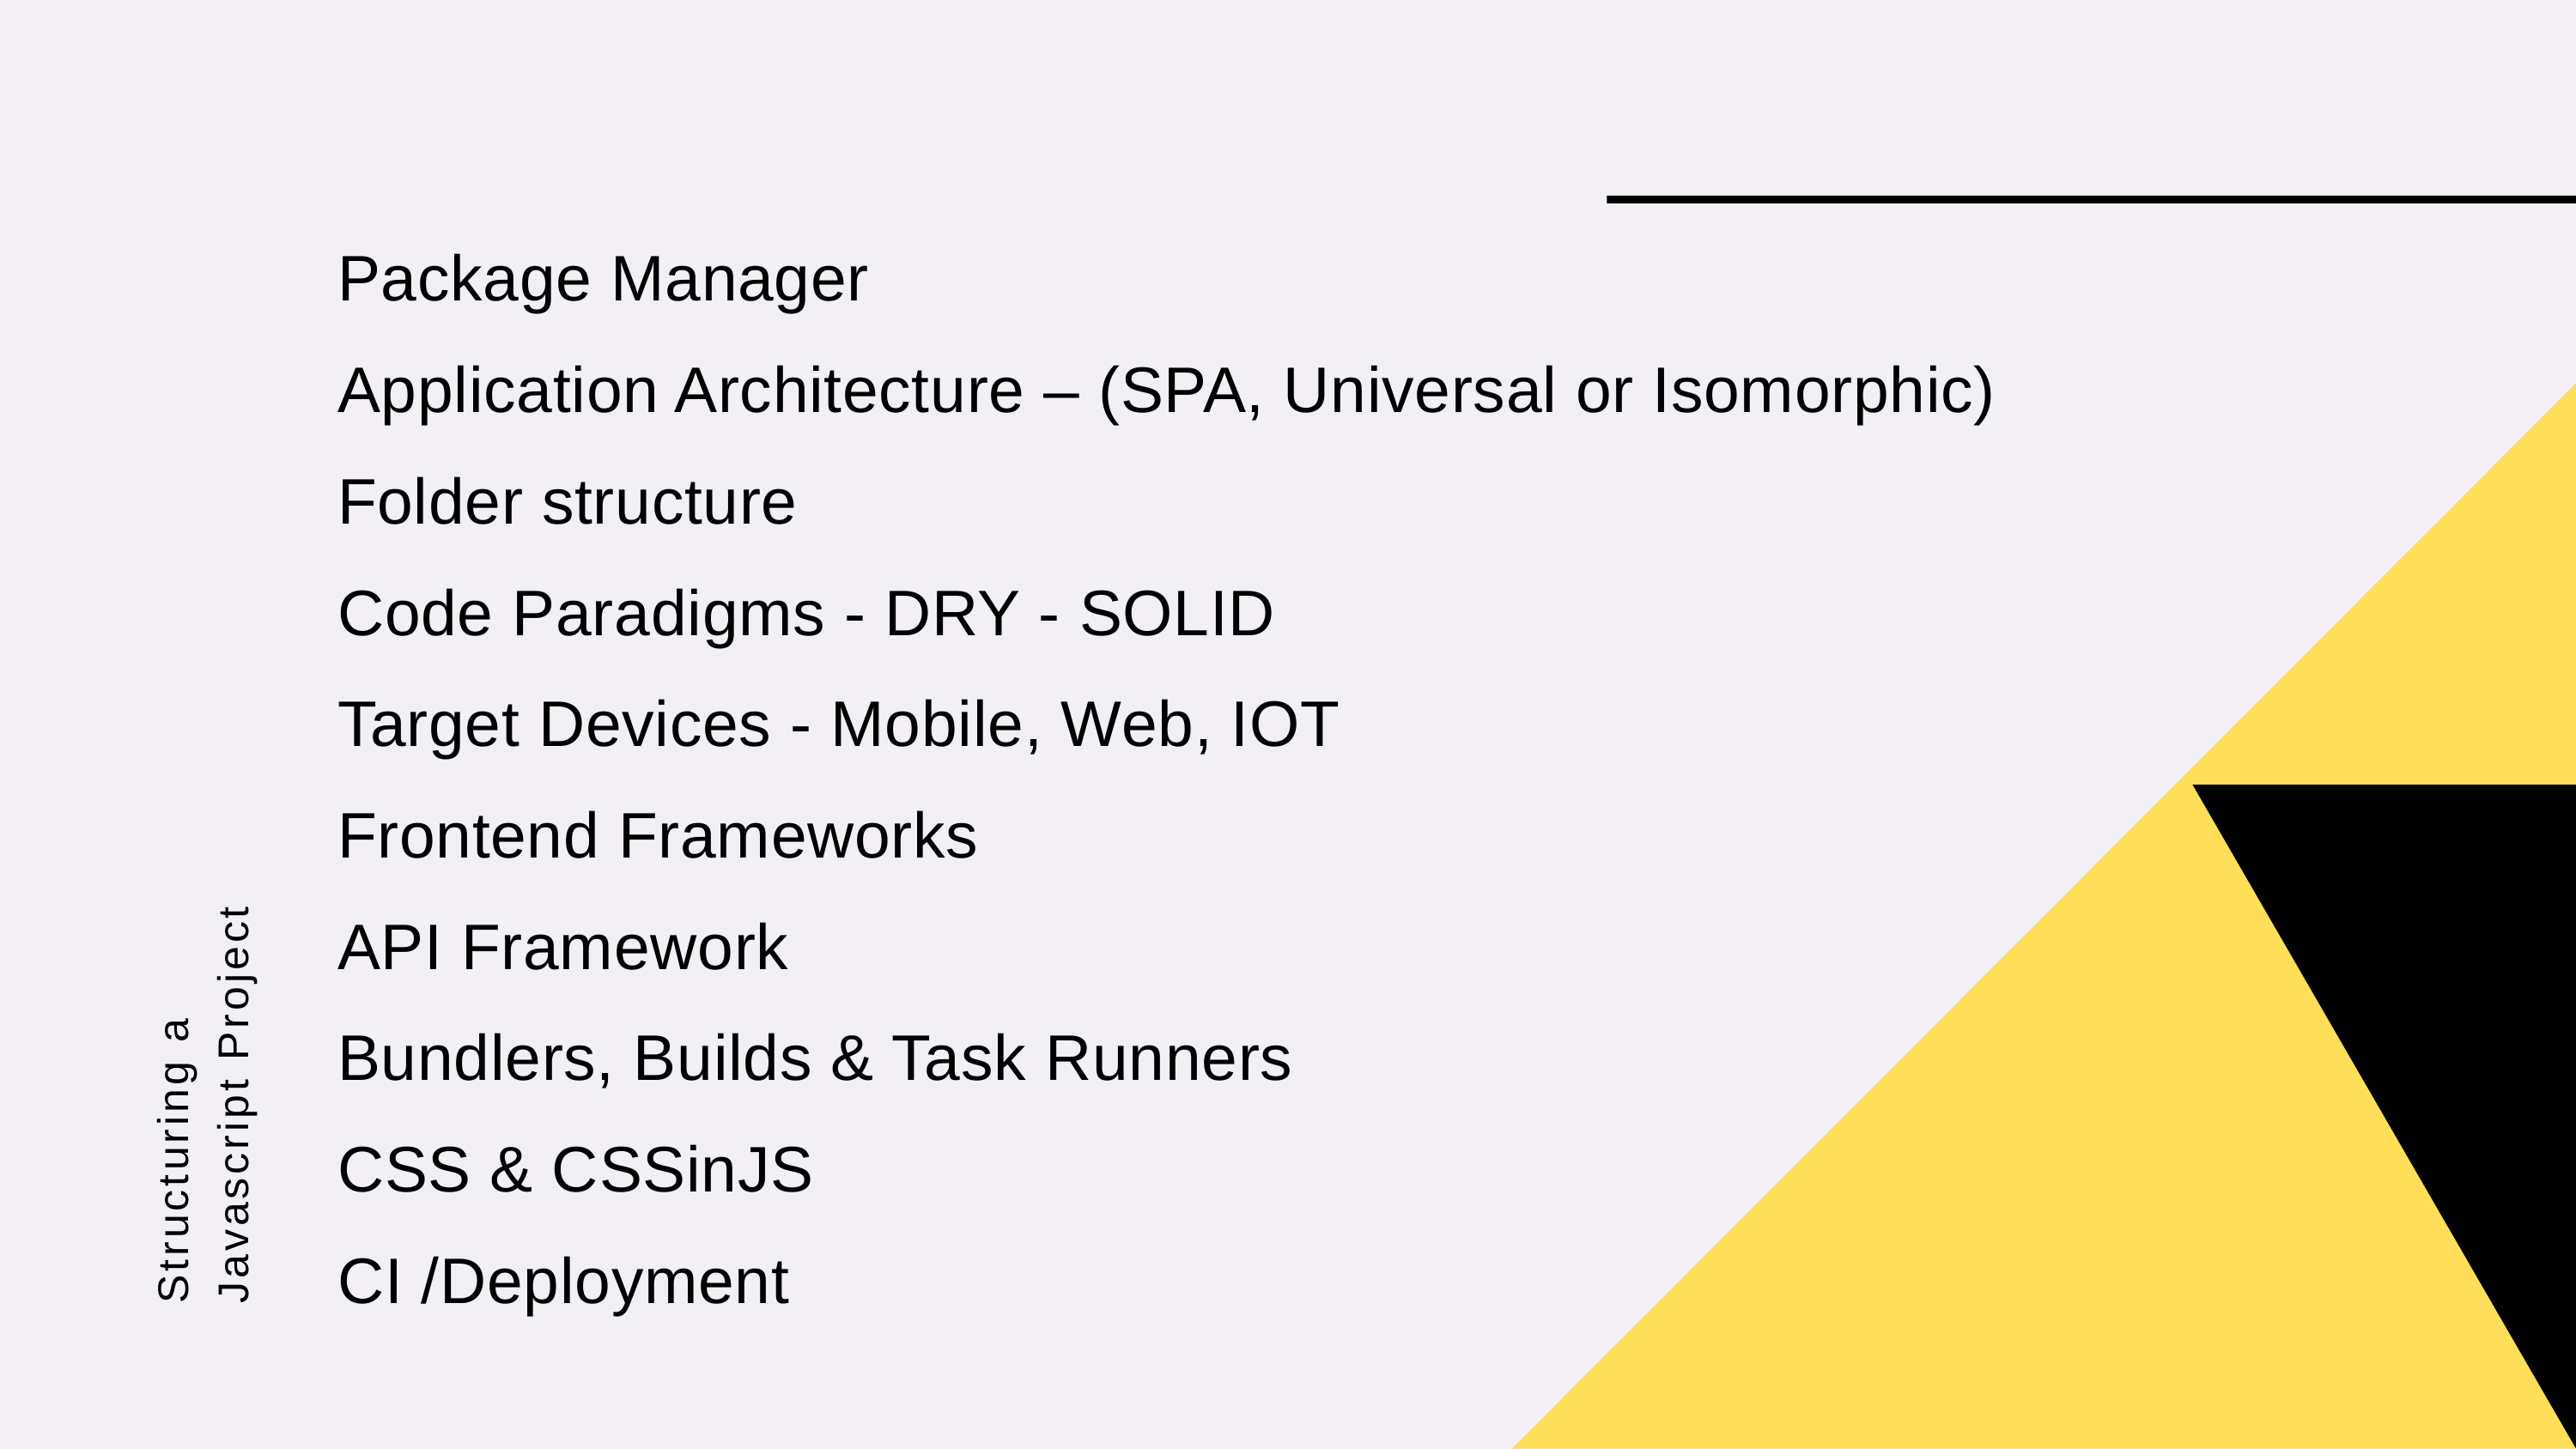

Package Manager
Application Architecture – (SPA, Universal or Isomorphic)
Folder structure
Code Paradigms - DRY - SOLID
Target Devices - Mobile, Web, IOT
Frontend Frameworks
API Framework
Bundlers, Builds & Task Runners
CSS & CSSinJS
CI /Deployment

Structuring a Javascript Project